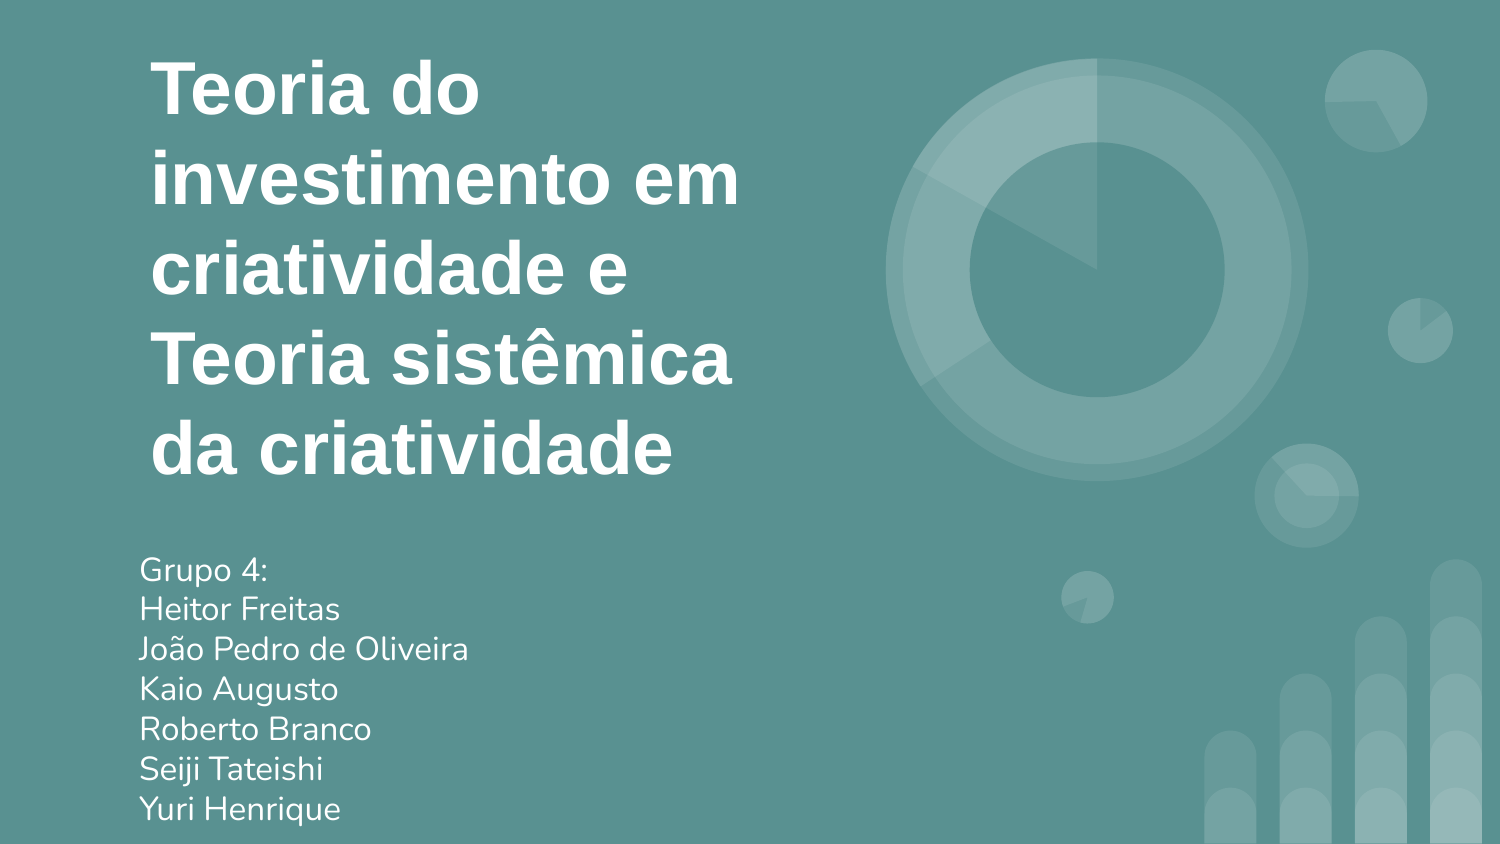

# Teoria do investimento em criatividade e Teoria sistêmica da criatividade
Grupo 4:
Heitor Freitas
João Pedro de Oliveira
Kaio Augusto
Roberto Branco
Seiji Tateishi
Yuri Henrique